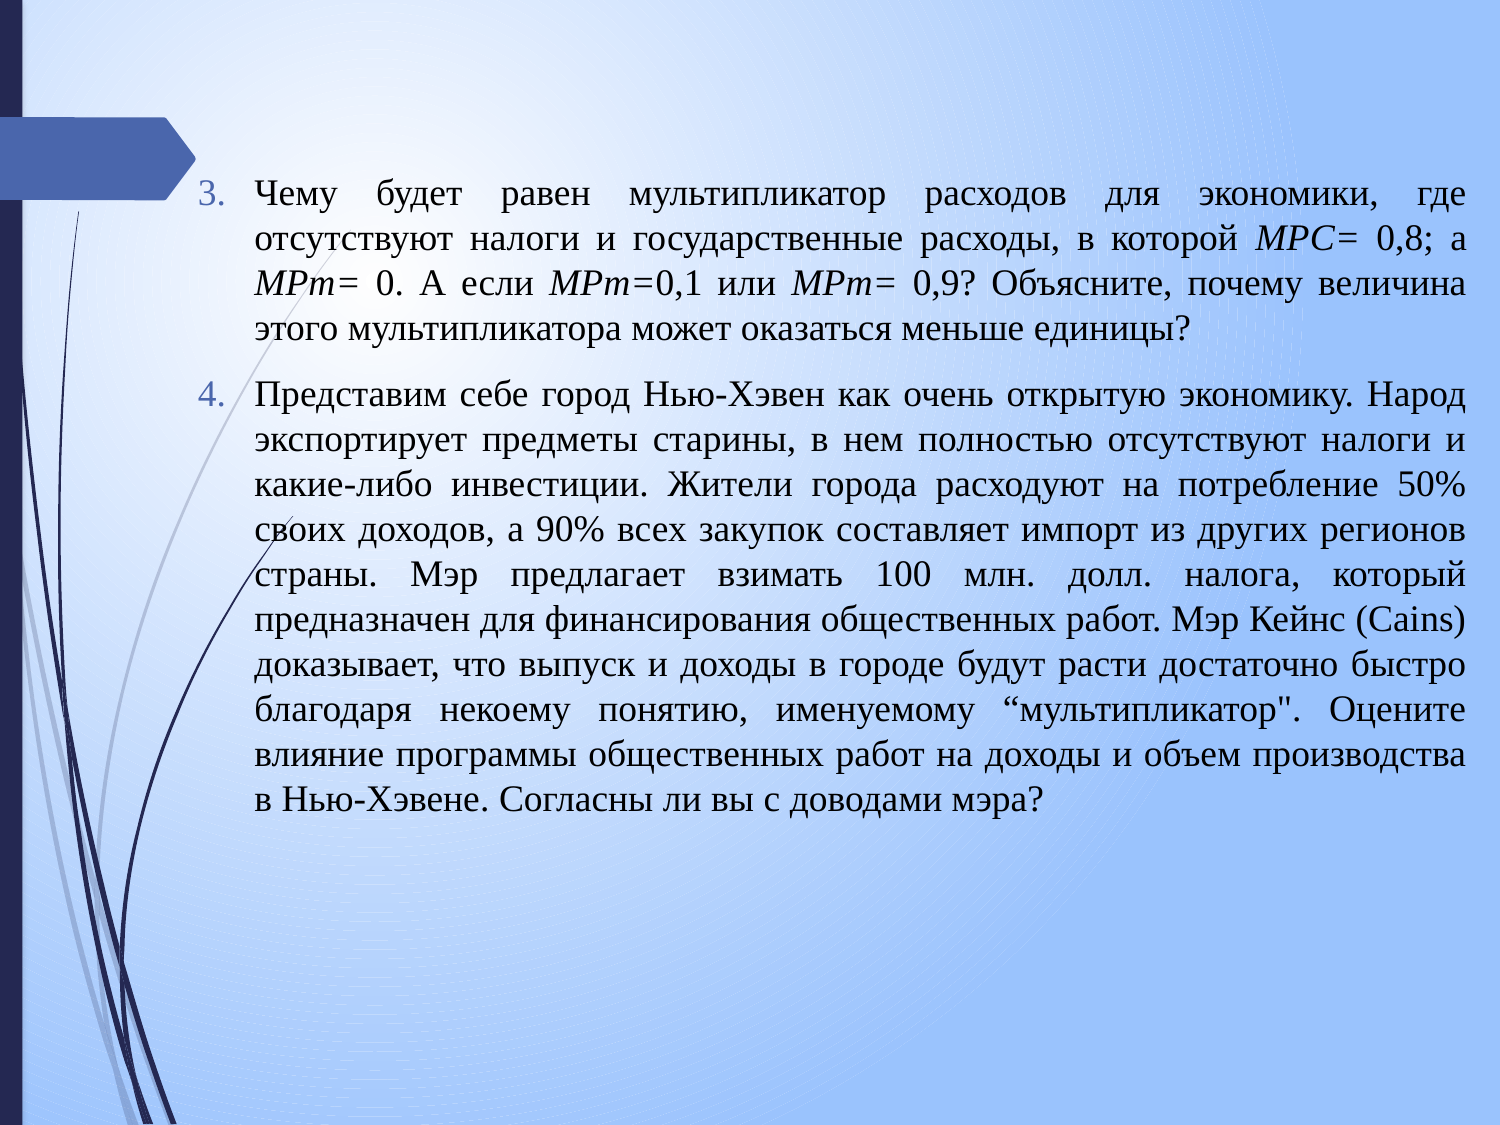

Чему будет равен мультипликатор расходов для экономики, где отсутствуют налоги и государственные расходы, в которой МРC= 0,8; а МРт= 0. А если МРт=0,1 или МРт= 0,9? Объясните, почему величина этого мультипликатора может оказаться меньше единицы?
Представим себе город Нью-Хэвен как очень открытую экономику. Народ экспортирует предметы старины, в нем полностью отсутствуют налоги и какие-либо инвестиции. Жители города расходуют на потребление 50% своих доходов, а 90% всех закупок составляет импорт из других регионов страны. Мэр предлагает взимать 100 млн. долл. налога, который предназначен для финансирования общественных работ. Мэр Кейнс (Cains) доказывает, что выпуск и доходы в городе будут расти достаточно быстро благодаря некоему понятию, именуемому “мультипликатор". Оцените влияние программы общественных работ на доходы и объем производства в Нью-Хэвене. Согласны ли вы с доводами мэра?